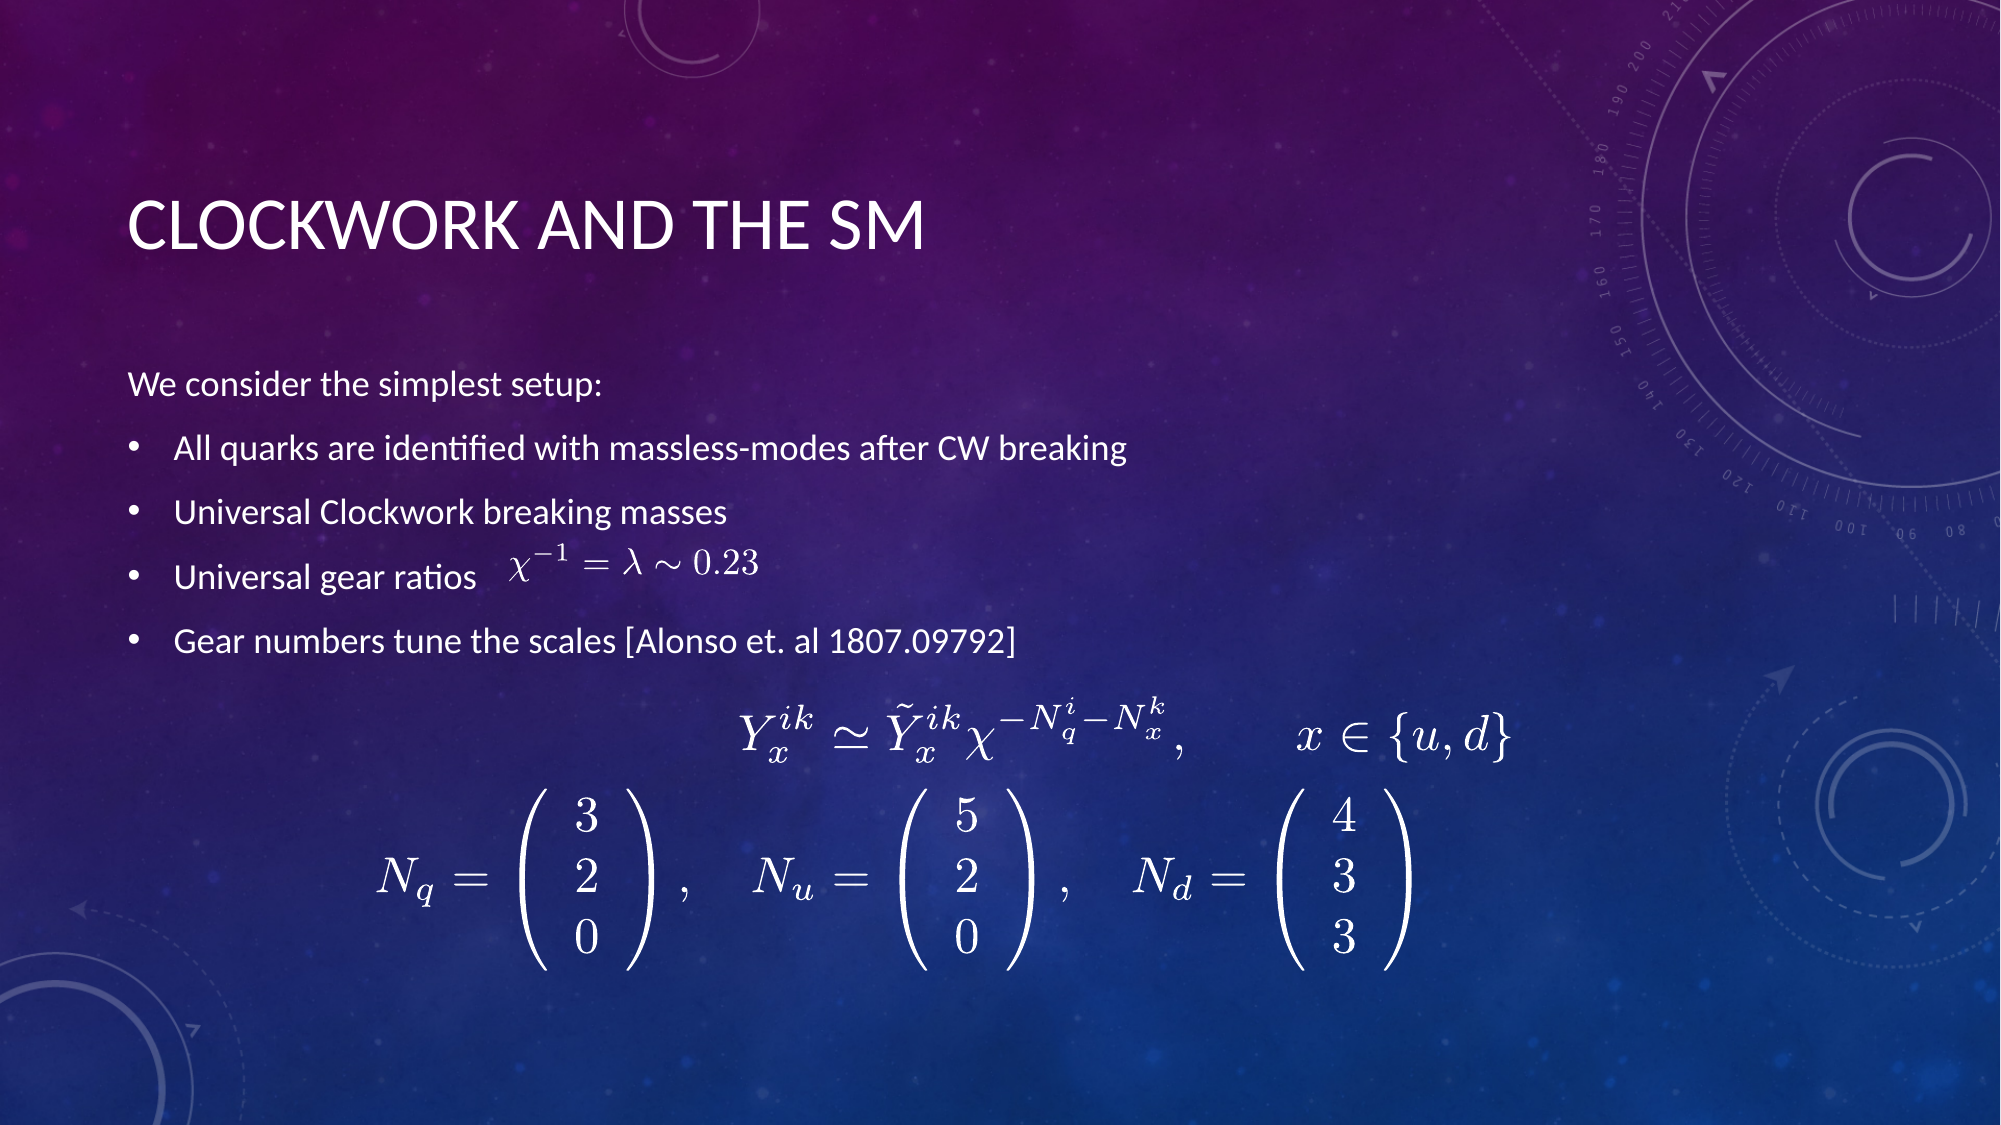

# Clockwork and the SM
We consider the simplest setup:
All quarks are identified with massless-modes after CW breaking
Universal Clockwork breaking masses
Universal gear ratios
Gear numbers tune the scales [Alonso et. al 1807.09792]